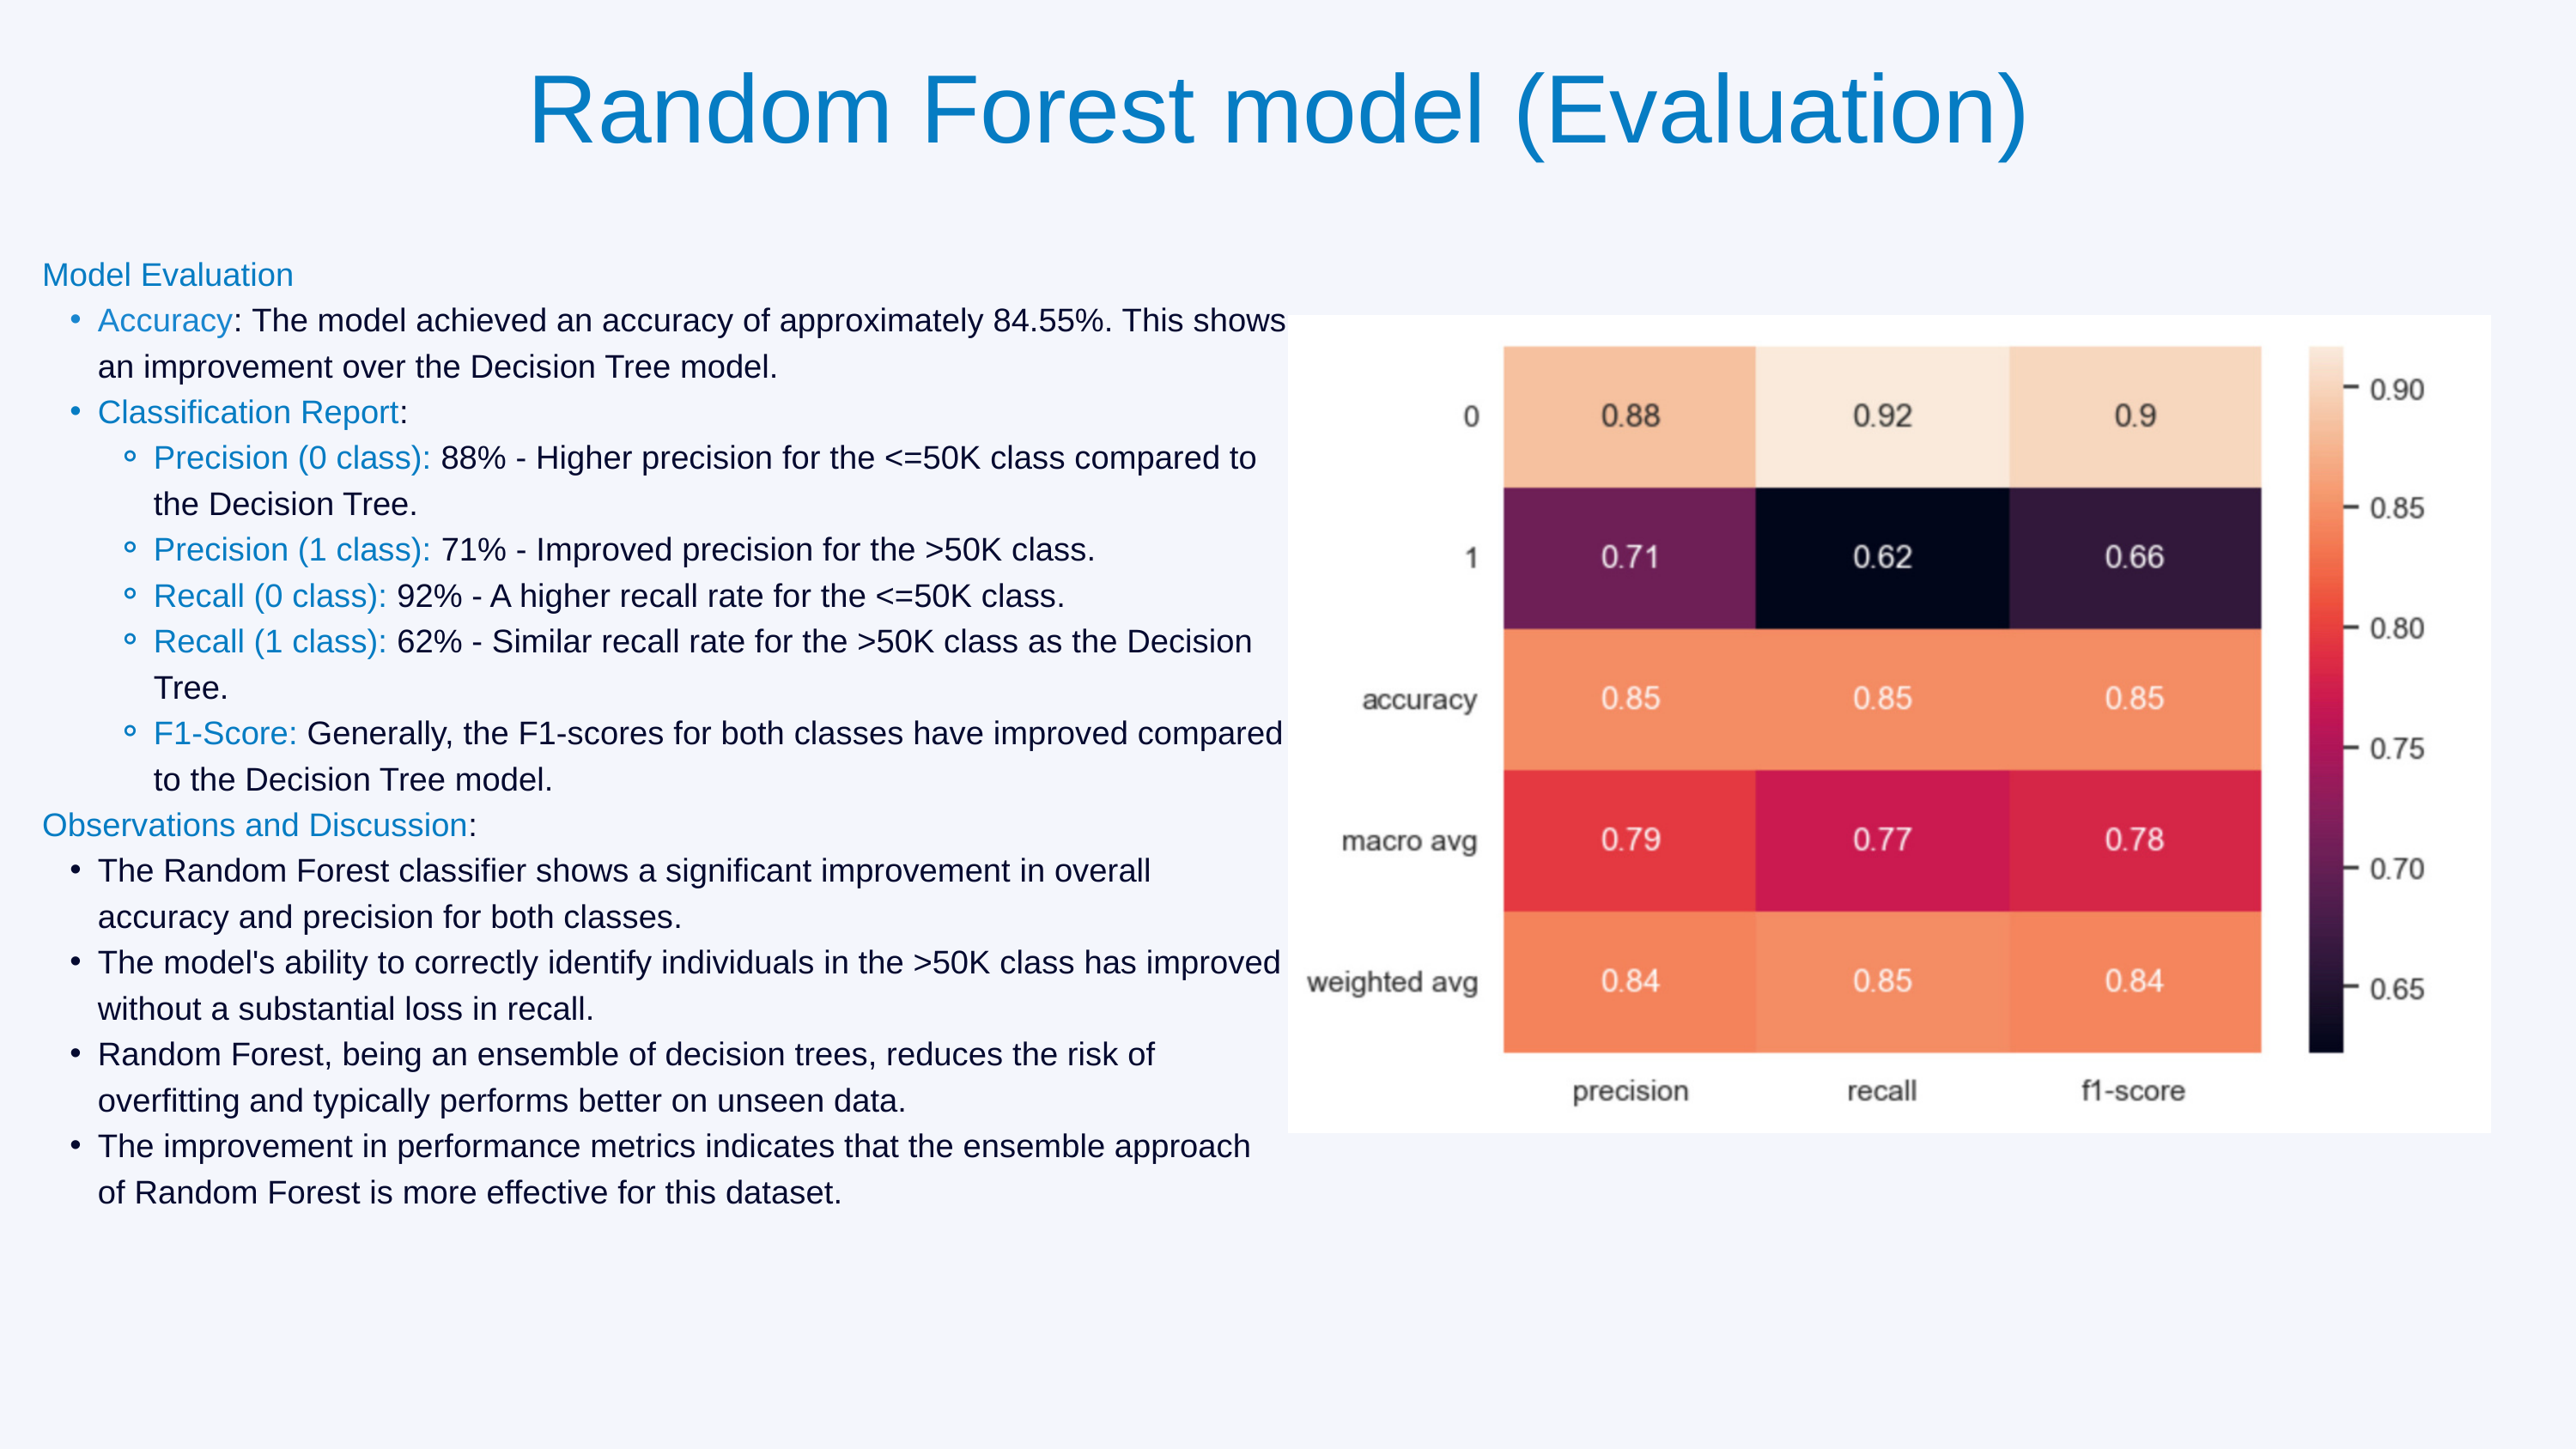

Random Forest model (Evaluation)
Model Evaluation
Accuracy: The model achieved an accuracy of approximately 84.55%. This shows an improvement over the Decision Tree model.
Classification Report:
Precision (0 class): 88% - Higher precision for the <=50K class compared to the Decision Tree.
Precision (1 class): 71% - Improved precision for the >50K class.
Recall (0 class): 92% - A higher recall rate for the <=50K class.
Recall (1 class): 62% - Similar recall rate for the >50K class as the Decision Tree.
F1-Score: Generally, the F1-scores for both classes have improved compared to the Decision Tree model.
Observations and Discussion:
The Random Forest classifier shows a significant improvement in overall accuracy and precision for both classes.
The model's ability to correctly identify individuals in the >50K class has improved without a substantial loss in recall.
Random Forest, being an ensemble of decision trees, reduces the risk of overfitting and typically performs better on unseen data.
The improvement in performance metrics indicates that the ensemble approach of Random Forest is more effective for this dataset.